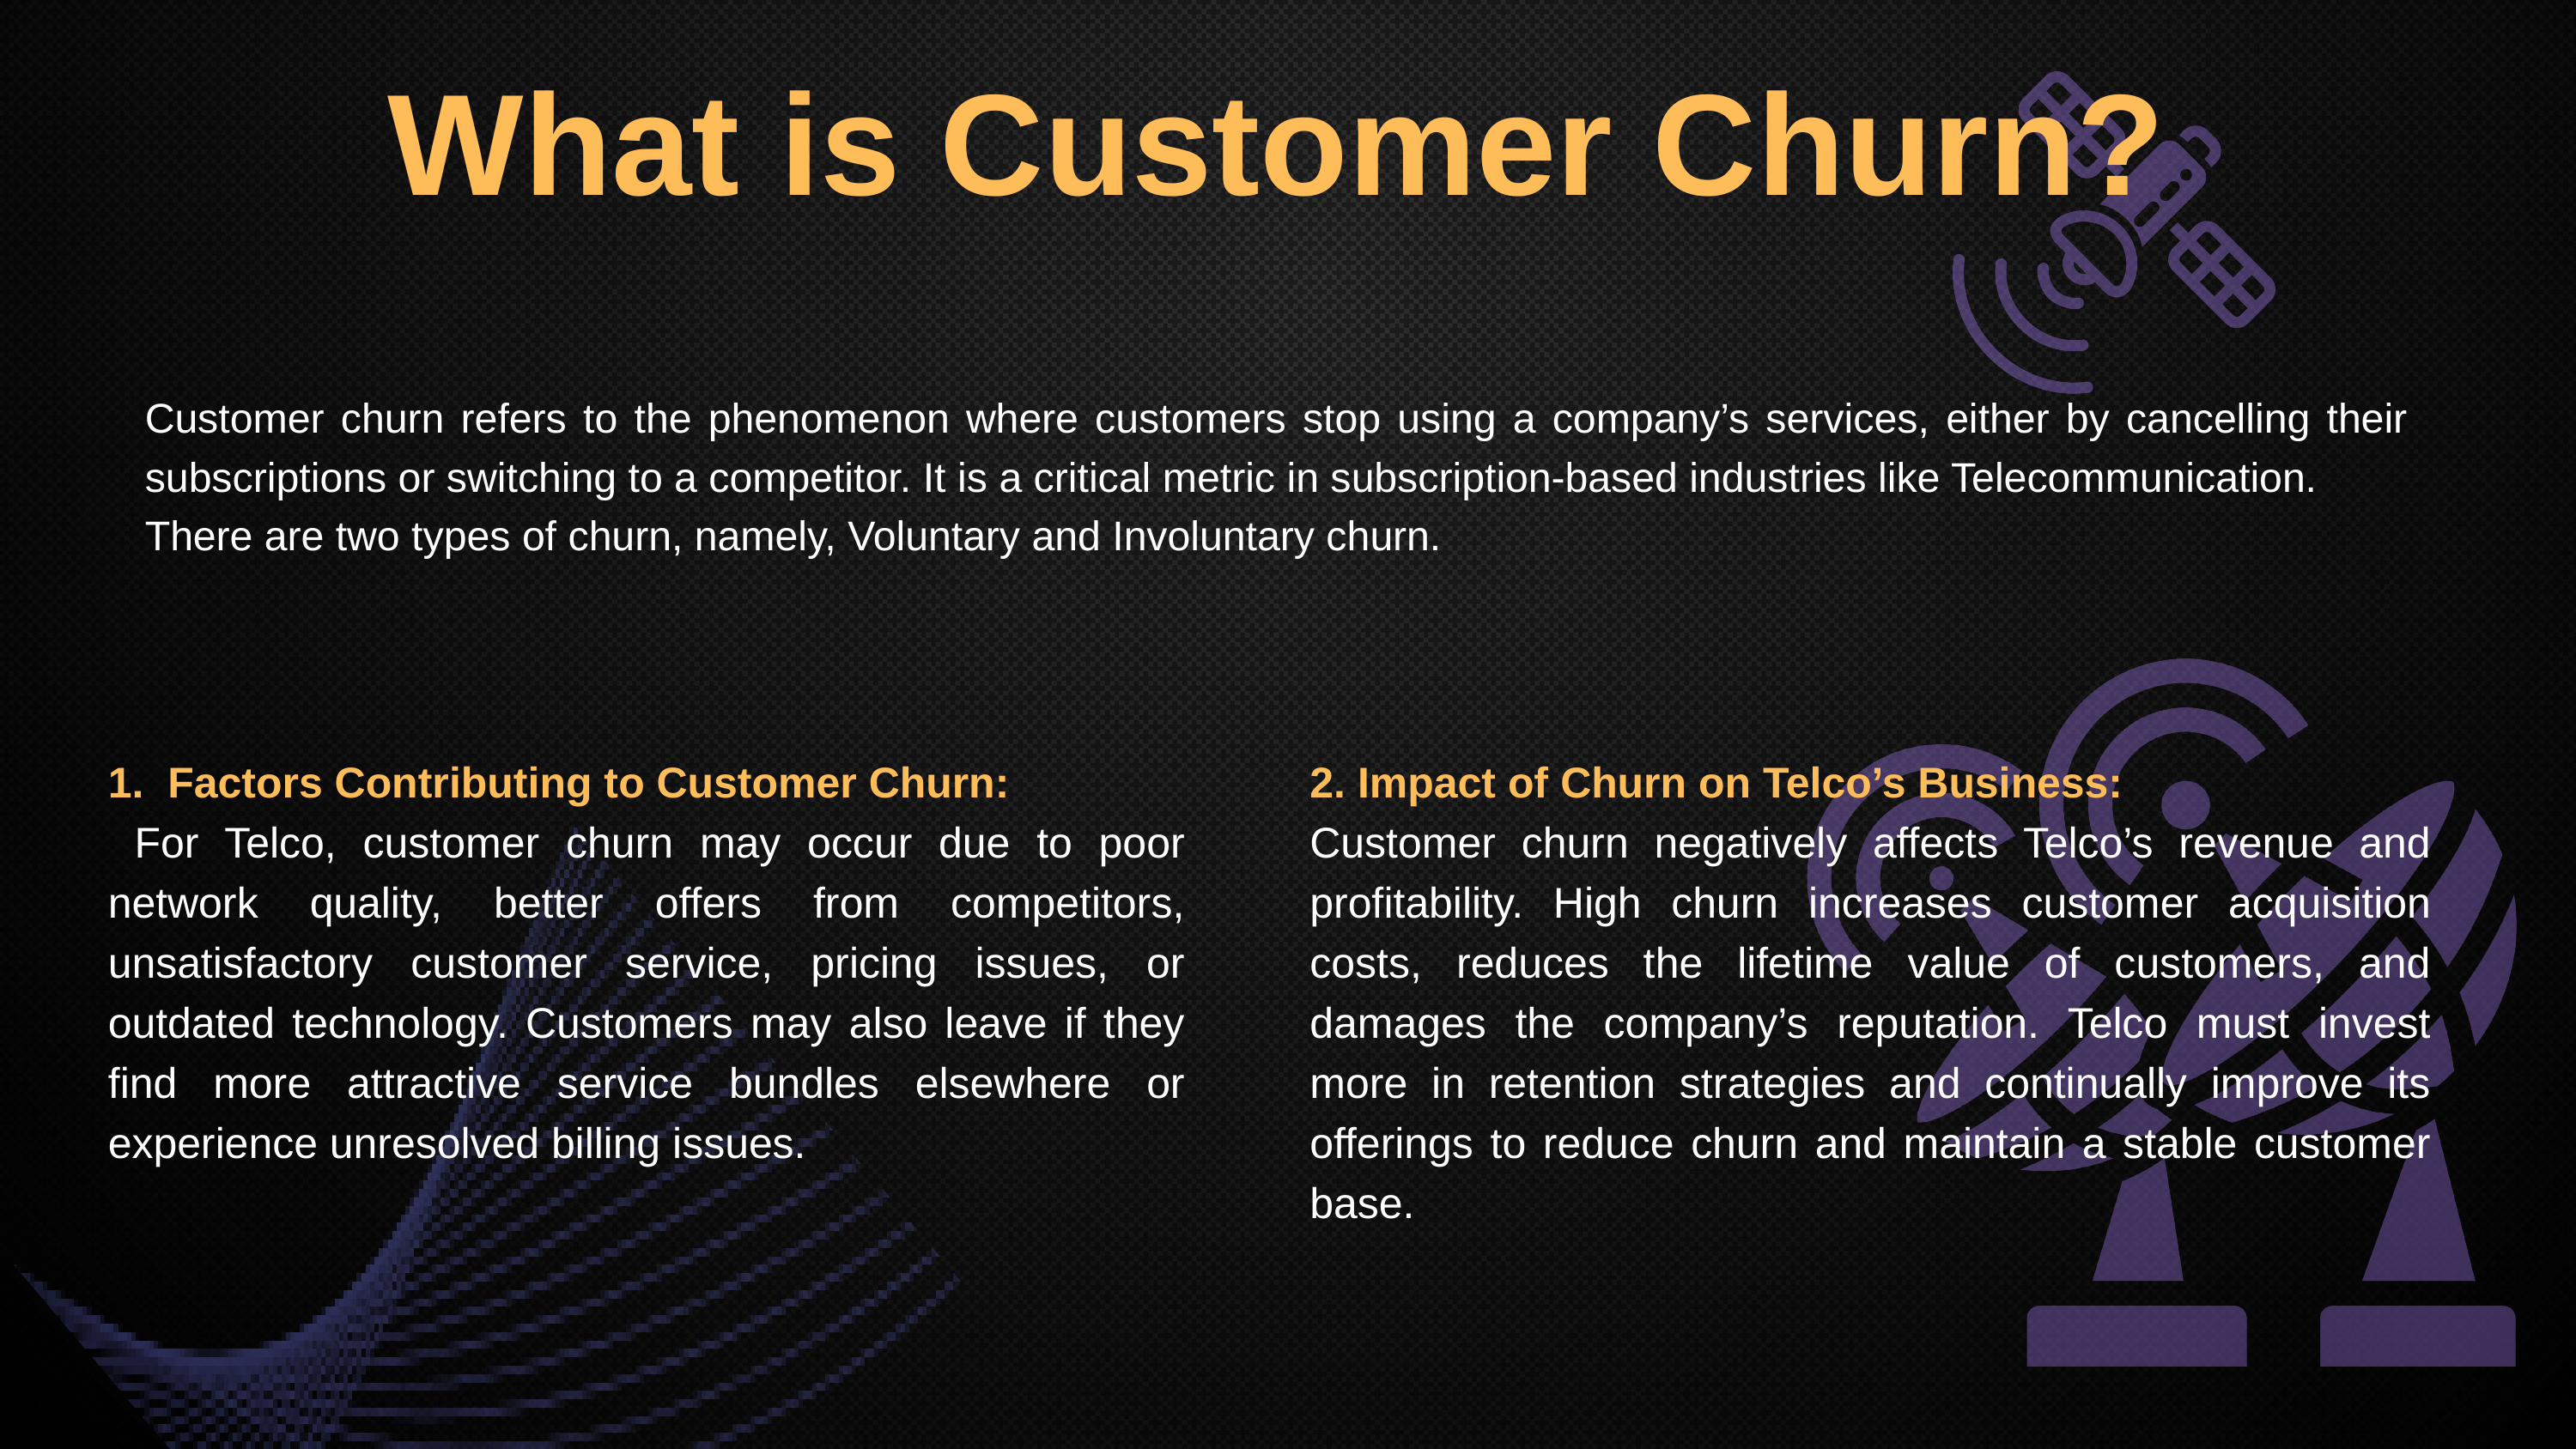

What is Customer Churn?
Customer churn refers to the phenomenon where customers stop using a company’s services, either by cancelling their subscriptions or switching to a competitor. It is a critical metric in subscription-based industries like Telecommunication.
There are two types of churn, namely, Voluntary and Involuntary churn.

1.  Factors Contributing to Customer Churn:
 For Telco, customer churn may occur due to poor network quality, better offers from competitors, unsatisfactory customer service, pricing issues, or outdated technology. Customers may also leave if they find more attractive service bundles elsewhere or experience unresolved billing issues.

2. Impact of Churn on Telco’s Business:
Customer churn negatively affects Telco’s revenue and profitability. High churn increases customer acquisition costs, reduces the lifetime value of customers, and damages the company’s reputation. Telco must invest more in retention strategies and continually improve its offerings to reduce churn and maintain a stable customer base.